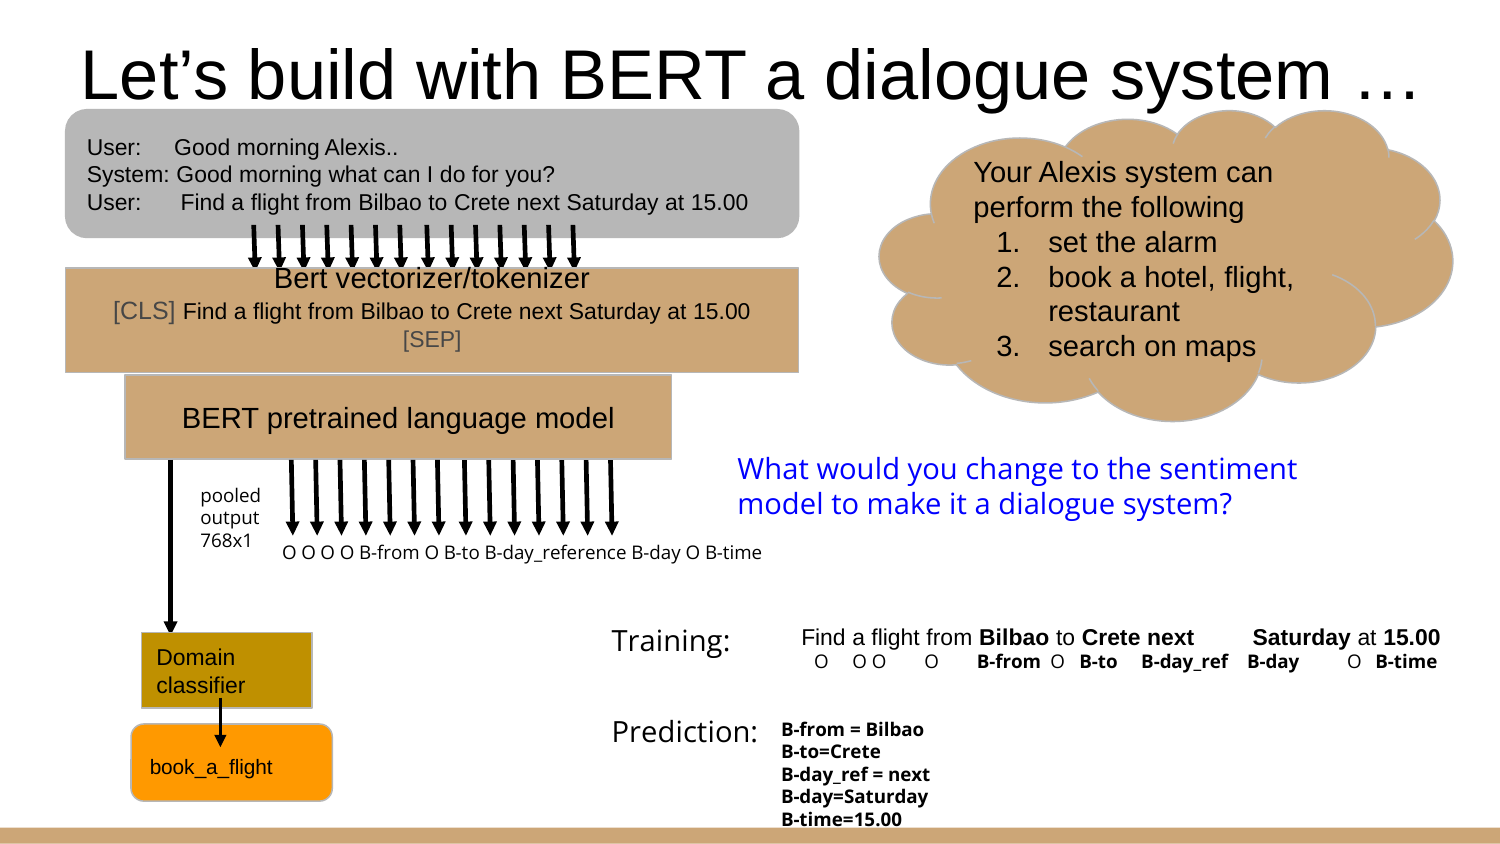

# Let’s build with BERT a dialogue system …
User:     Good morning Alexis..
System: Good morning what can I do for you?
User:      Find a flight from Bilbao to Crete next Saturday at 15.00
BERT pretrained language model
pooled output 768x1
Domain classifier
book_a_flight
Your Alexis system can perform the following
set the alarm
book a hotel, flight, restaurant
search on maps
Bert vectorizer/tokenizer
[CLS] Find a flight from Bilbao to Crete next Saturday at 15.00 [SEP]

What would you change to the sentiment
model to make it a dialogue system?

O O O O B-from O B-to B-day_reference B-day O B-time
Training:
Find a flight from Bilbao to Crete next         Saturday at 15.00
       O     O O        O        B-from  O   B-to     B-day_ref    B-day          O   B-time

B-from = Bilbao
B-to=Crete
B-day_ref = next
B-day=Saturday
B-time=15.00
Prediction: